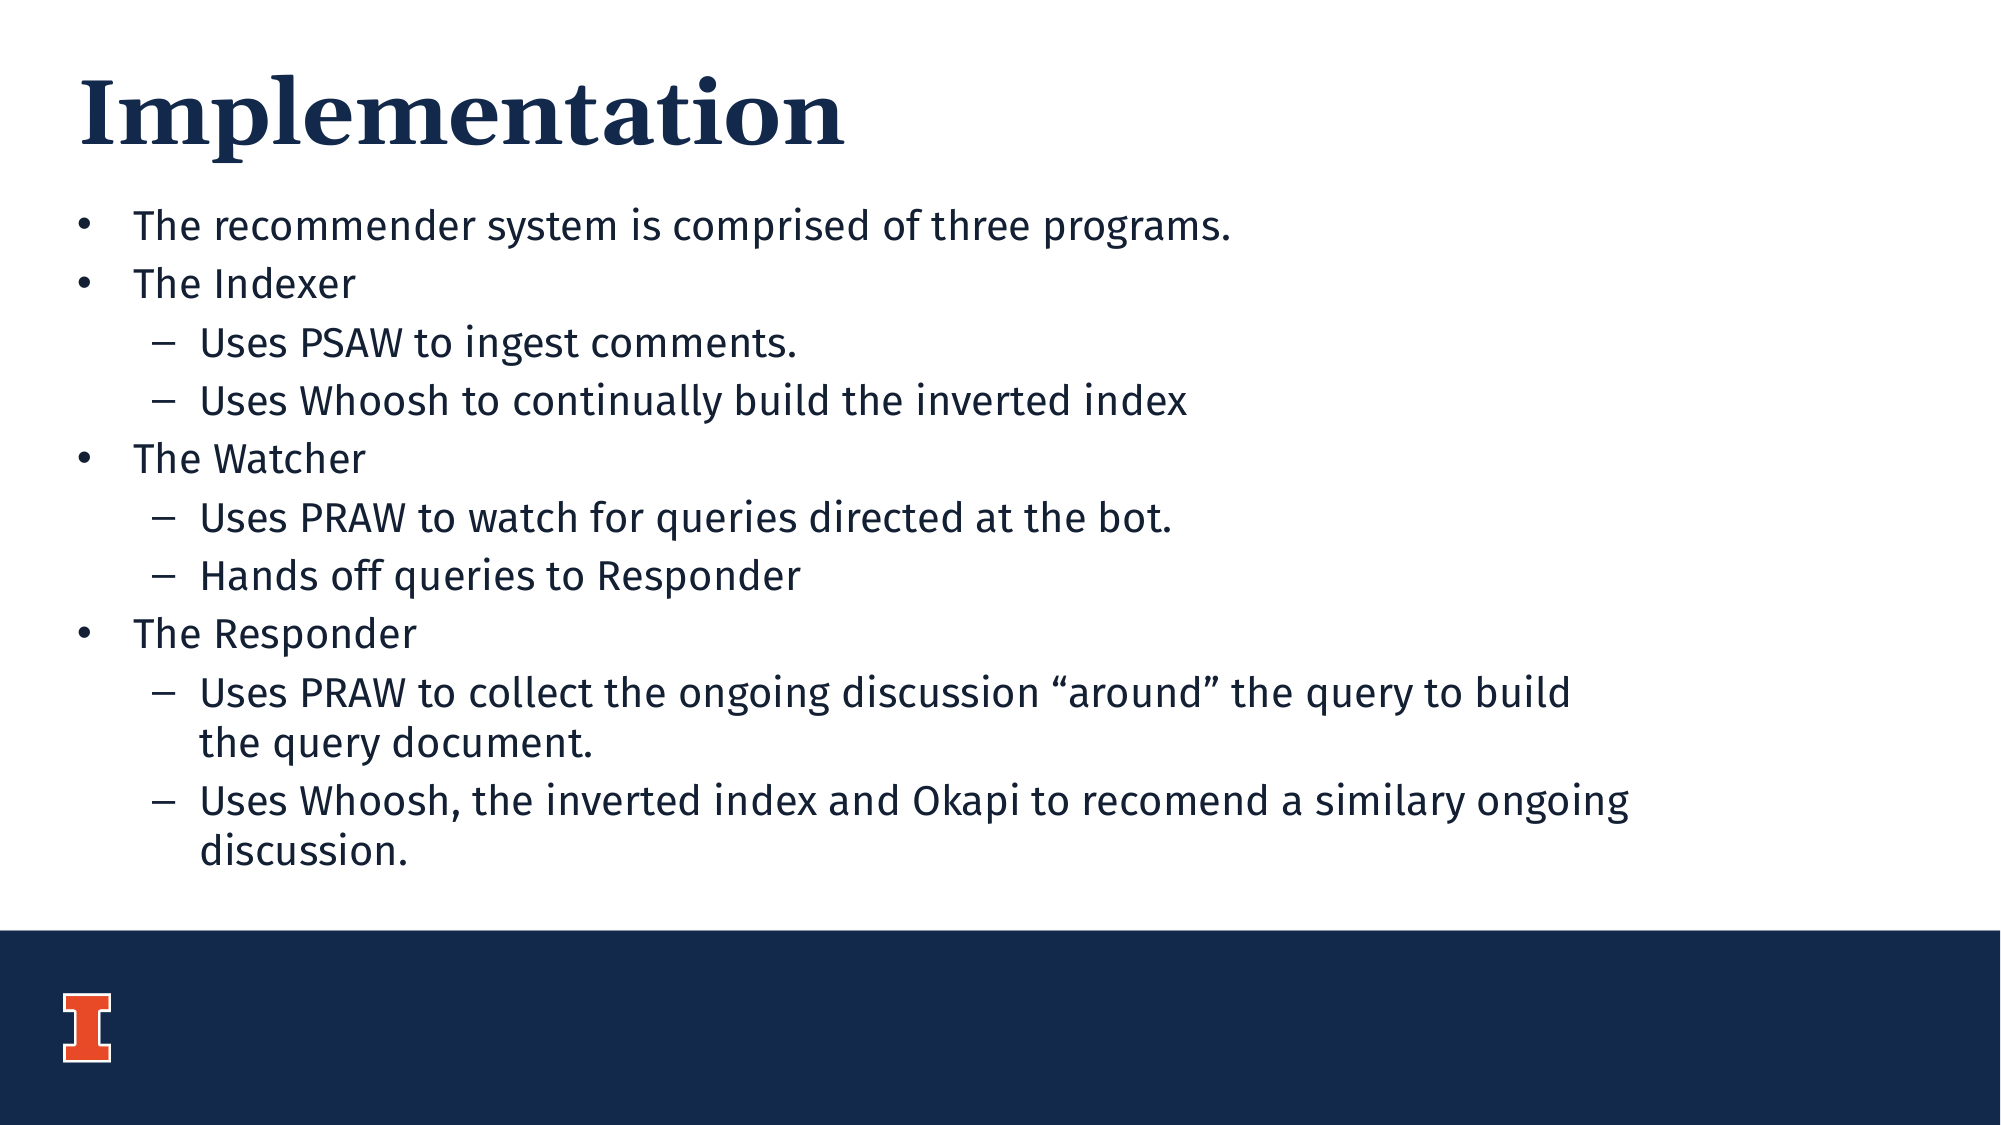

Implementation
The recommender system is comprised of three programs.
The Indexer
Uses PSAW to ingest comments.
Uses Whoosh to continually build the inverted index
The Watcher
Uses PRAW to watch for queries directed at the bot.
Hands off queries to Responder
The Responder
Uses PRAW to collect the ongoing discussion “around” the query to build the query document.
Uses Whoosh, the inverted index and Okapi to recomend a similary ongoing discussion.